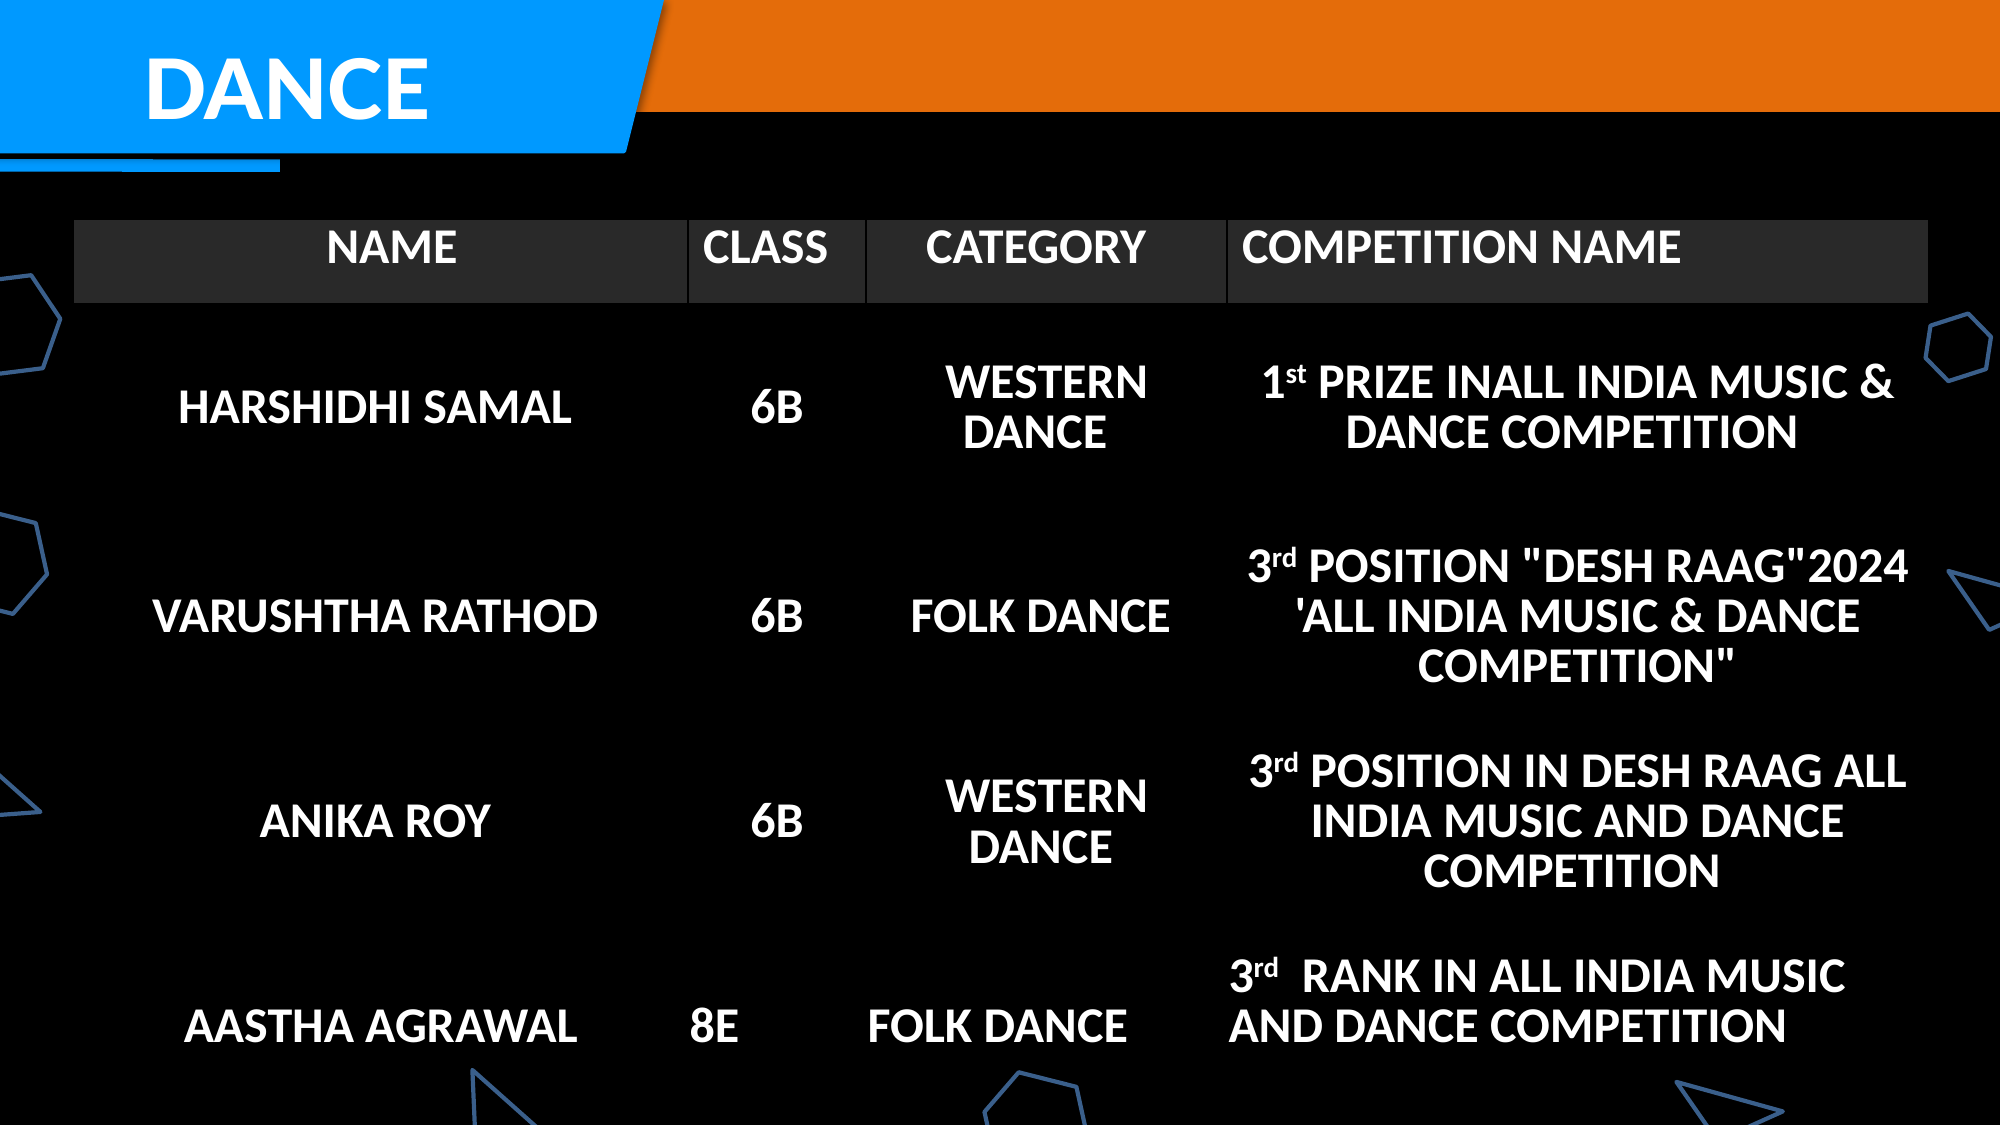

DANCE
| NAME | CLASS | CATEGORY | COMPETITION NAME |
| --- | --- | --- | --- |
| HARSHIDHI SAMAL | 6B | WESTERN DANCE | 1st PRIZE INALL INDIA MUSIC & DANCE COMPETITION |
| VARUSHTHA RATHOD | 6B | FOLK DANCE | 3rd POSITION "DESH RAAG"2024 'ALL INDIA MUSIC & DANCE COMPETITION" |
| ANIKA ROY | 6B | WESTERN DANCE | 3rd POSITION IN DESH RAAG ALL INDIA MUSIC AND DANCE COMPETITION |
| AASTHA AGRAWAL | 8E | FOLK DANCE | 3rd RANK IN ALL INDIA MUSIC AND DANCE COMPETITION |